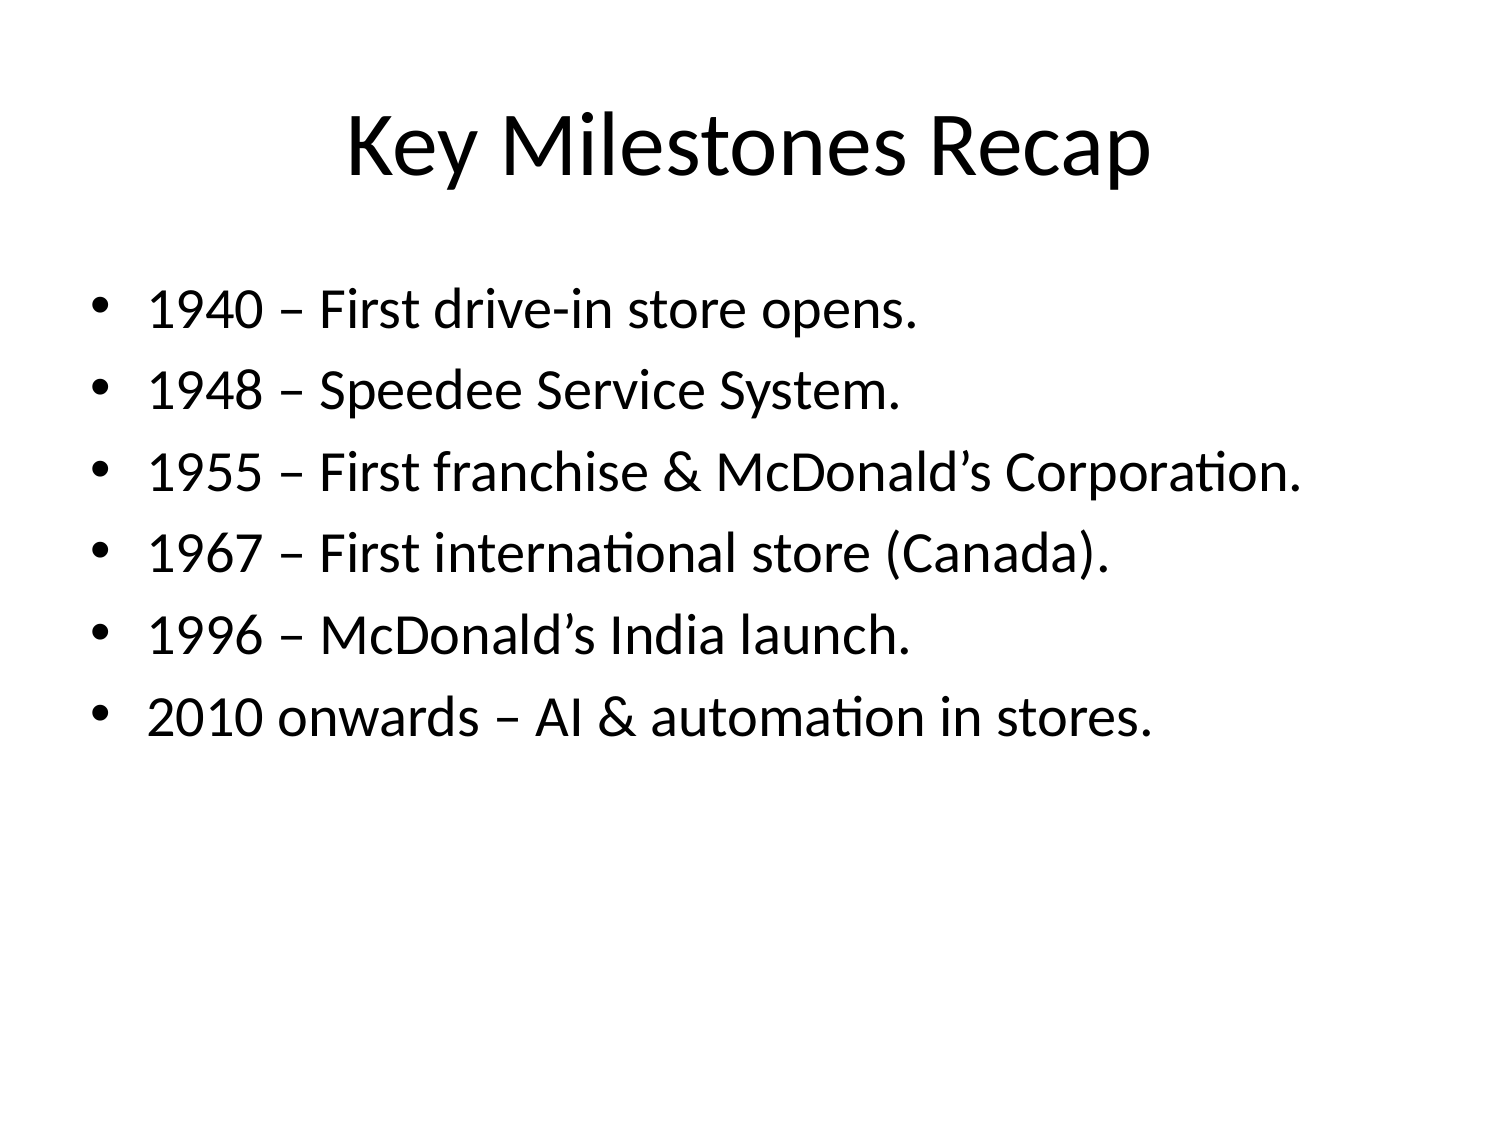

# Key Milestones Recap
1940 – First drive-in store opens.
1948 – Speedee Service System.
1955 – First franchise & McDonald’s Corporation.
1967 – First international store (Canada).
1996 – McDonald’s India launch.
2010 onwards – AI & automation in stores.